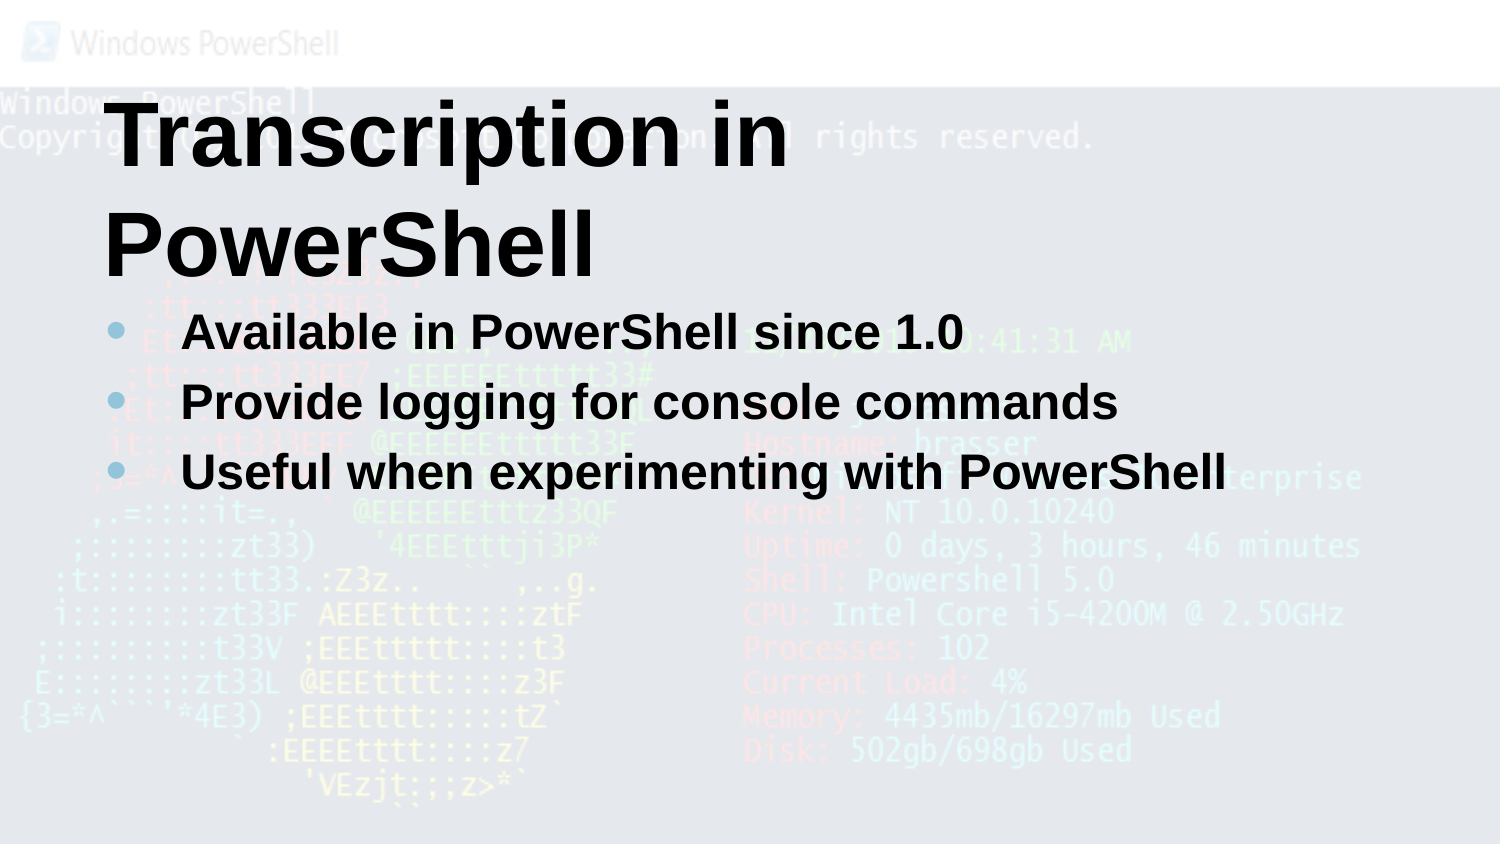

# Transcription in PowerShell

Available in PowerShell since 1.0
Provide logging for console commands
Useful when experimenting with PowerShell